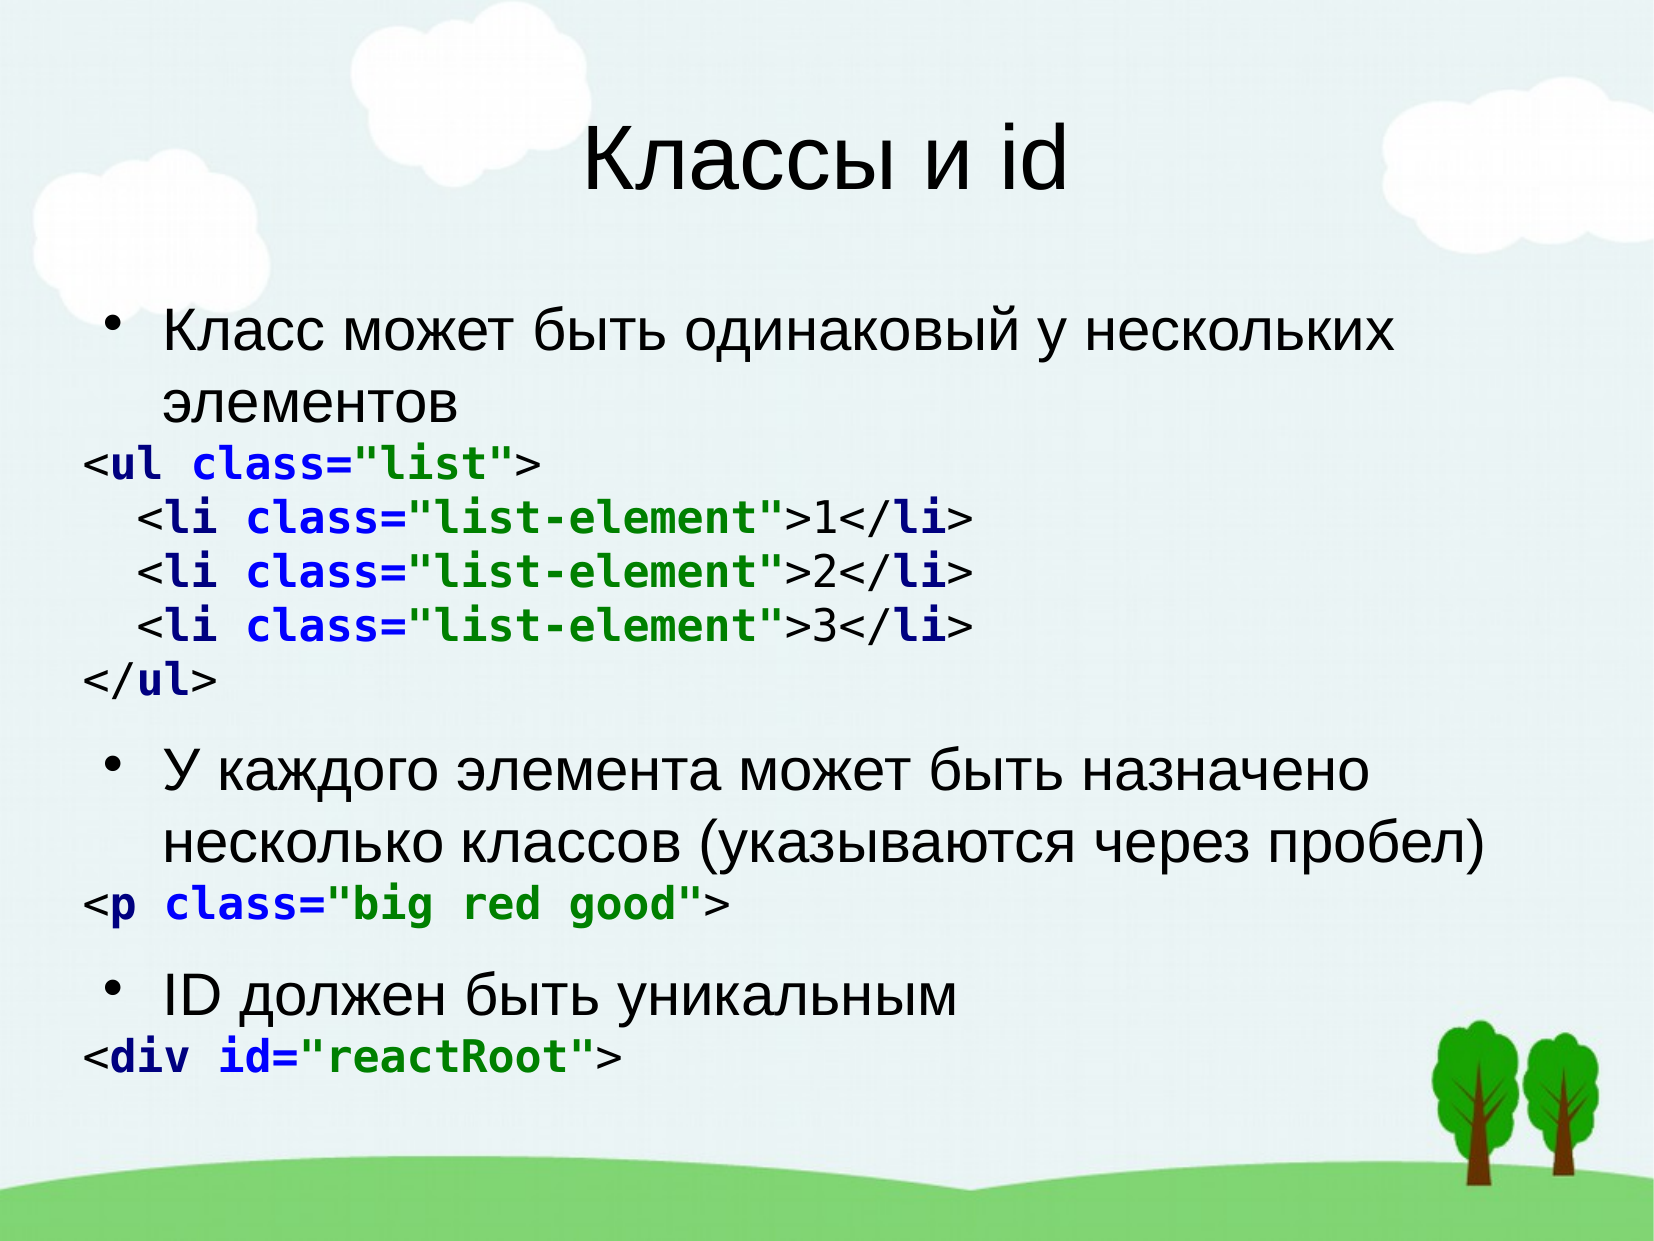

Классы и id
Класс может быть одинаковый у нескольких элементов
<ul class="list">
  <li class="list-element">1</li>
  <li class="list-element">2</li>
  <li class="list-element">3</li>
</ul>
У каждого элемента может быть назначено несколько классов (указываются через пробел)
<p class="big red good">
ID должен быть уникальным
<div id="reactRoot">